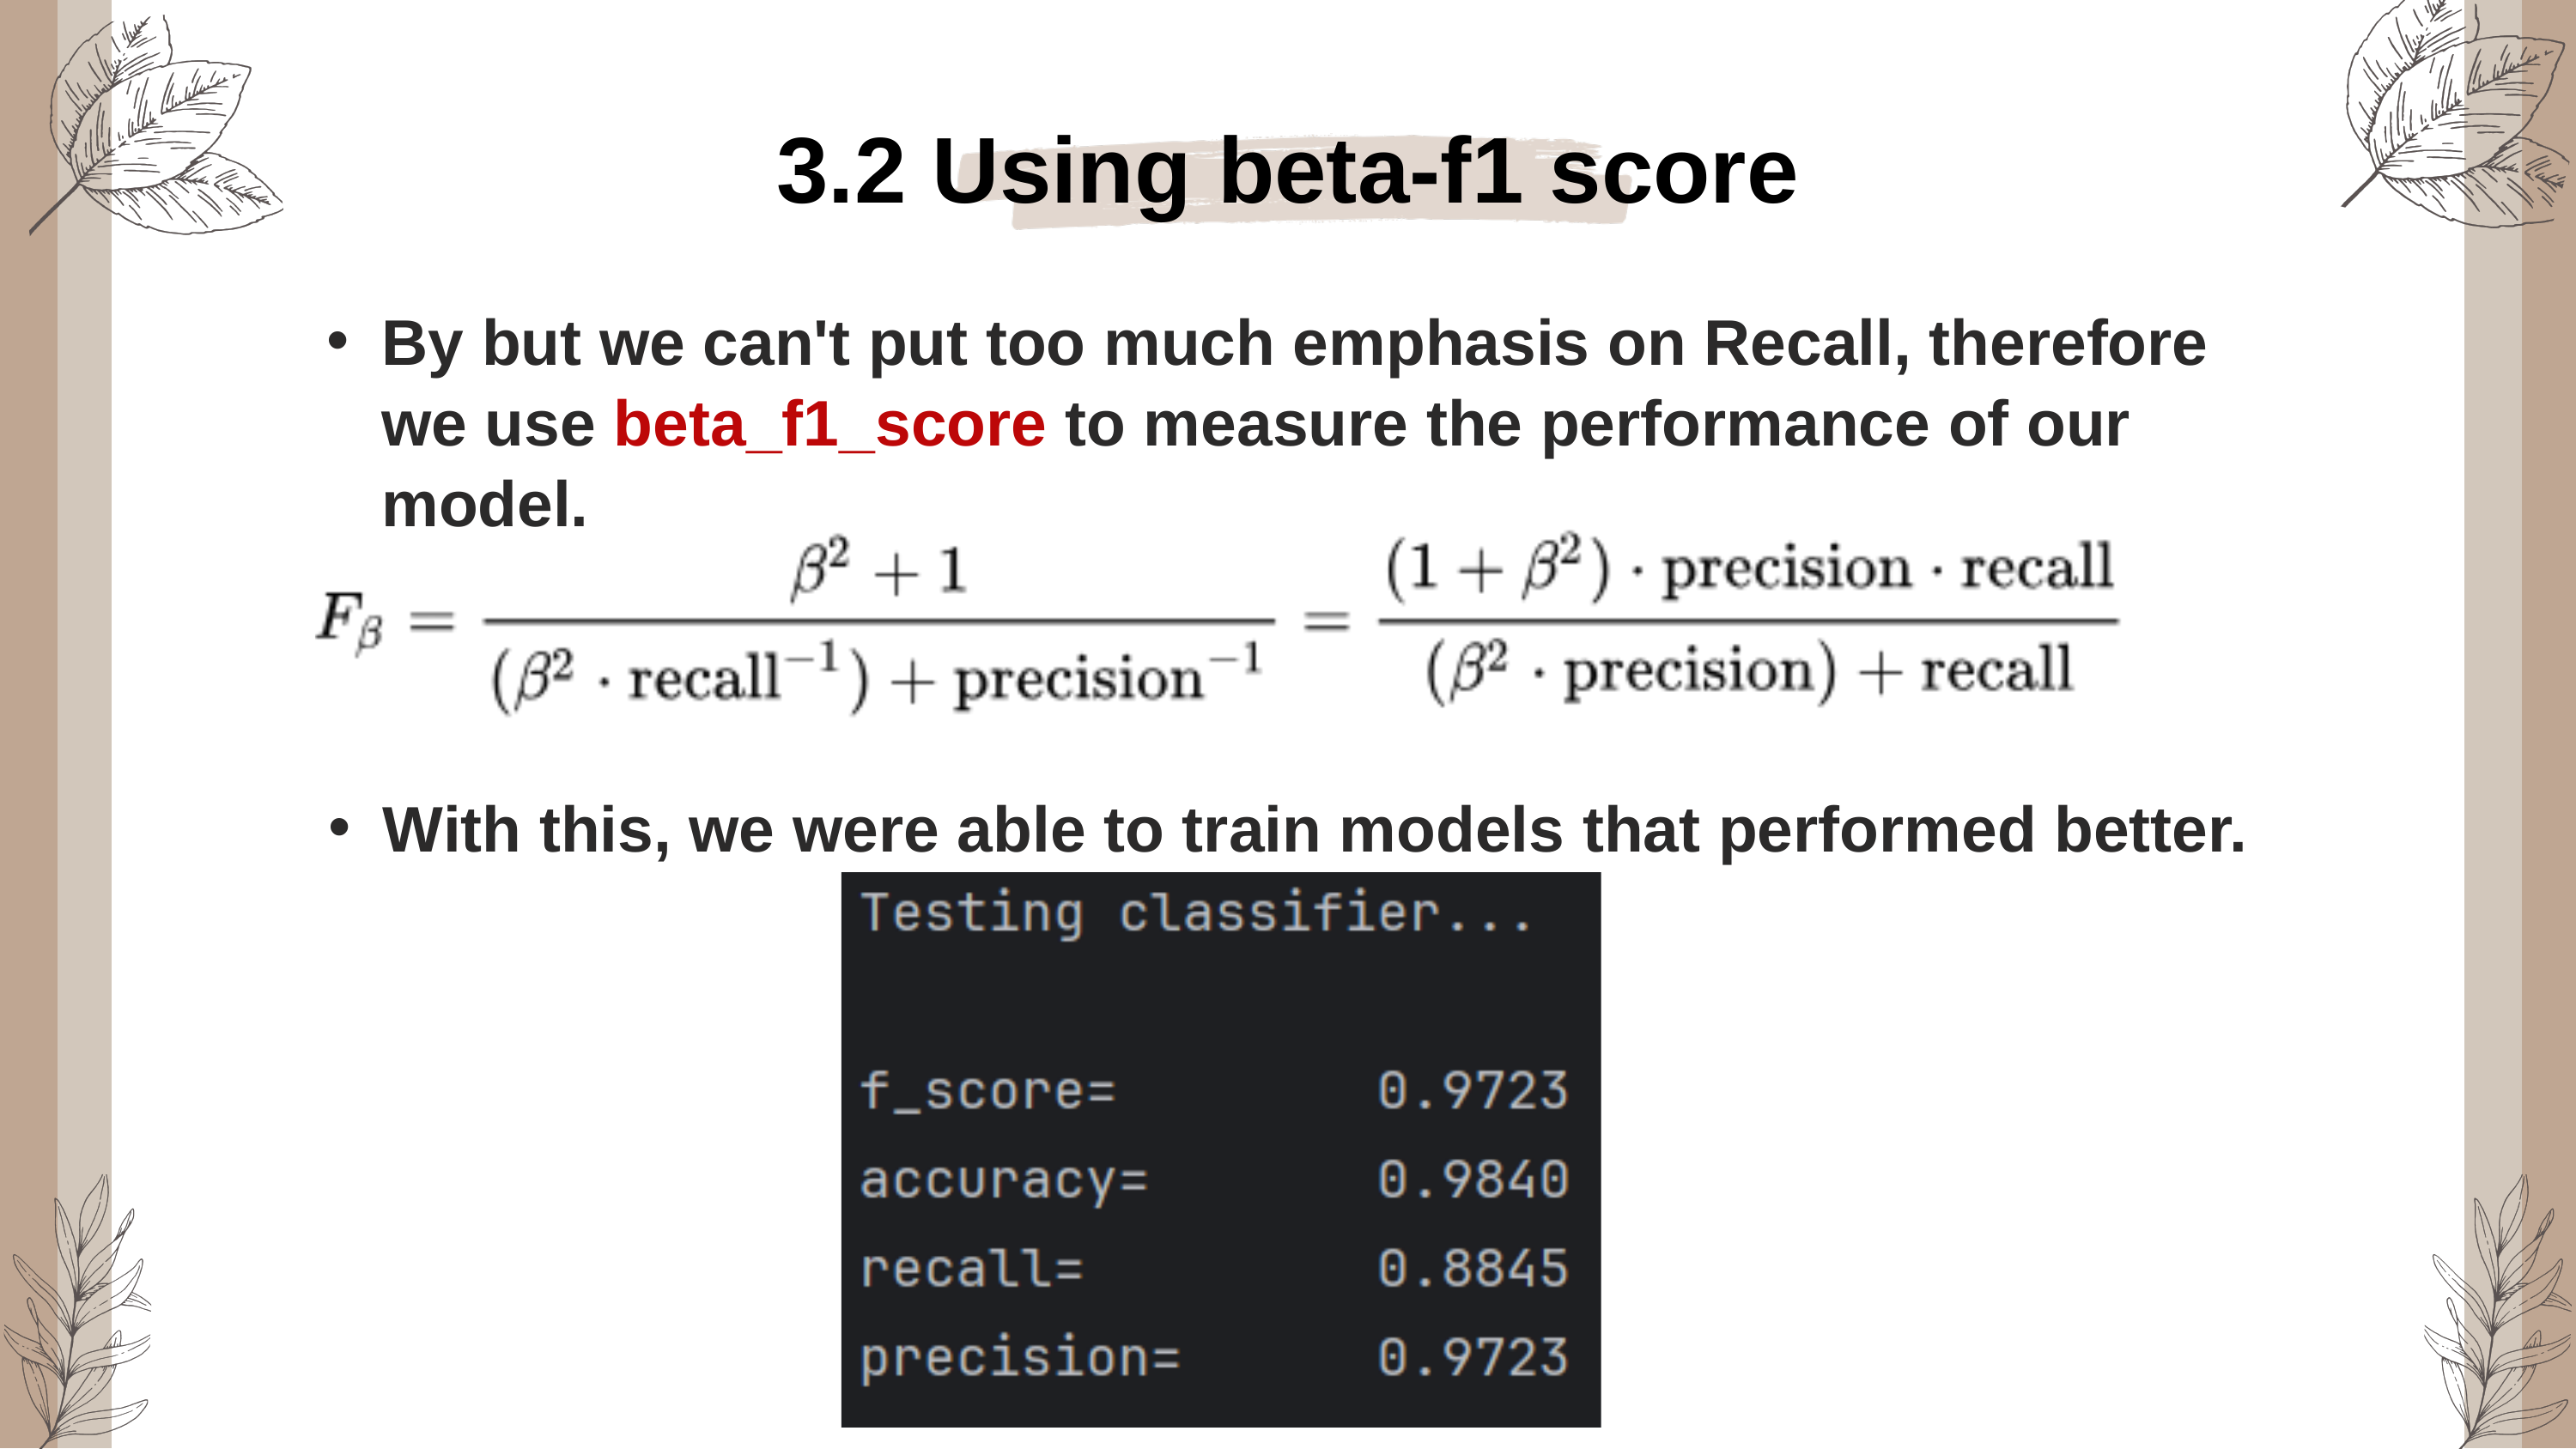

3.2 Using beta-f1 score

By but we can't put too much emphasis on Recall, therefore we use beta_f1_score to measure the performance of our model.

With this, we were able to train models that performed better.